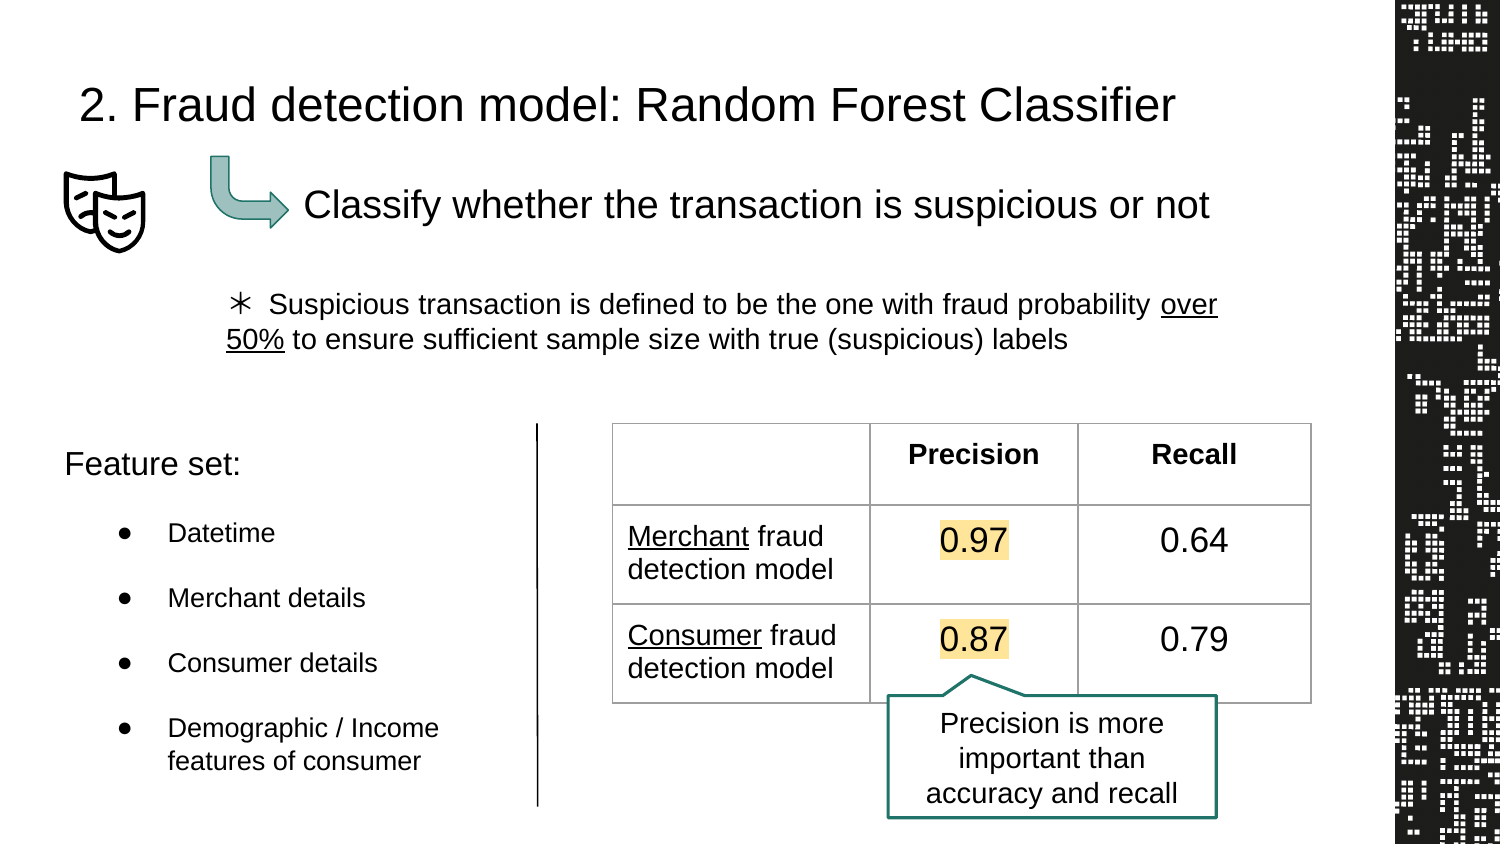

# 2. Fraud detection model: Random Forest Classifier

Classify whether the transaction is suspicious or not

＊ Suspicious transaction is defined to be the one with fraud probability over 50% to ensure sufficient sample size with true (suspicious) labels
|  | Precision | Recall |
| --- | --- | --- |
| Merchant fraud detection model | 0.97 | 0.64 |
| Consumer fraud detection model | 0.87 | 0.79 |
Feature set:
Datetime

Merchant details

Consumer details

Demographic / Income features of consumer
Precision is more important than accuracy and recall